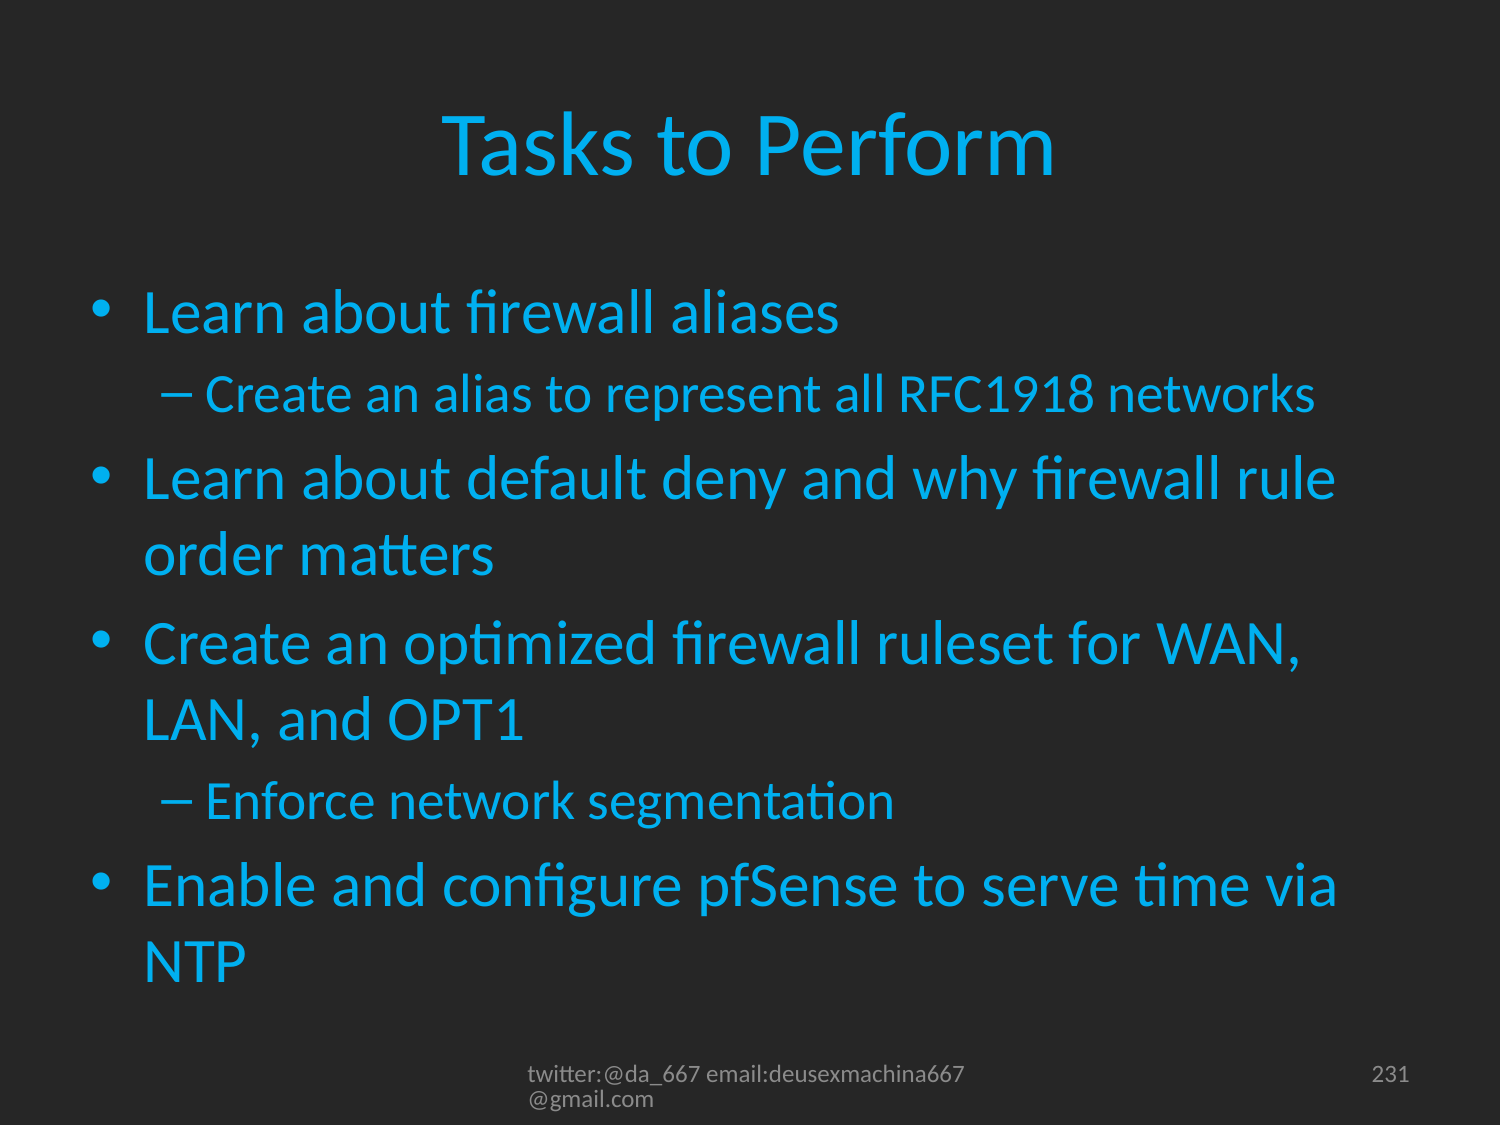

# Tasks to Perform
Learn about firewall aliases
Create an alias to represent all RFC1918 networks
Learn about default deny and why firewall rule order matters
Create an optimized firewall ruleset for WAN, LAN, and OPT1
Enforce network segmentation
Enable and configure pfSense to serve time via NTP
twitter:@da_667 email:deusexmachina667@gmail.com
231